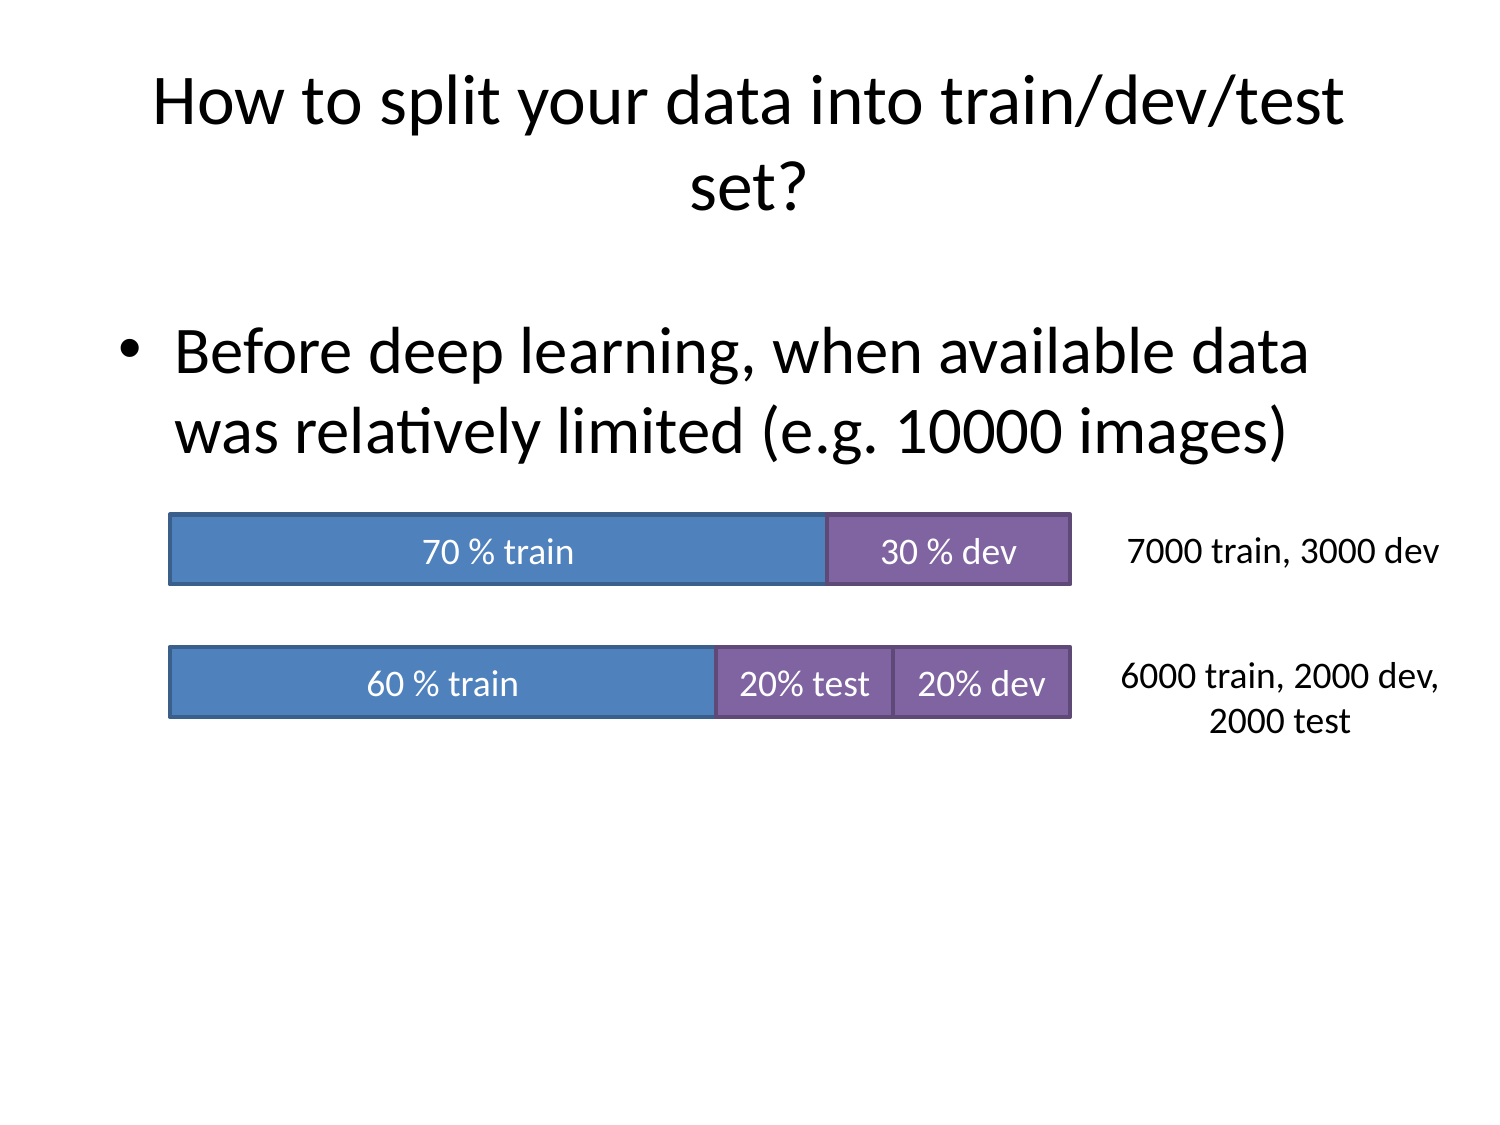

# How to split your data into train/dev/test set?
Before deep learning, when available data was relatively limited (e.g. 10000 images)

30 % dev
70 % train
7000 train, 3000 dev
6000 train, 2000 dev,
2000 test
60 % train
20% test
20% dev